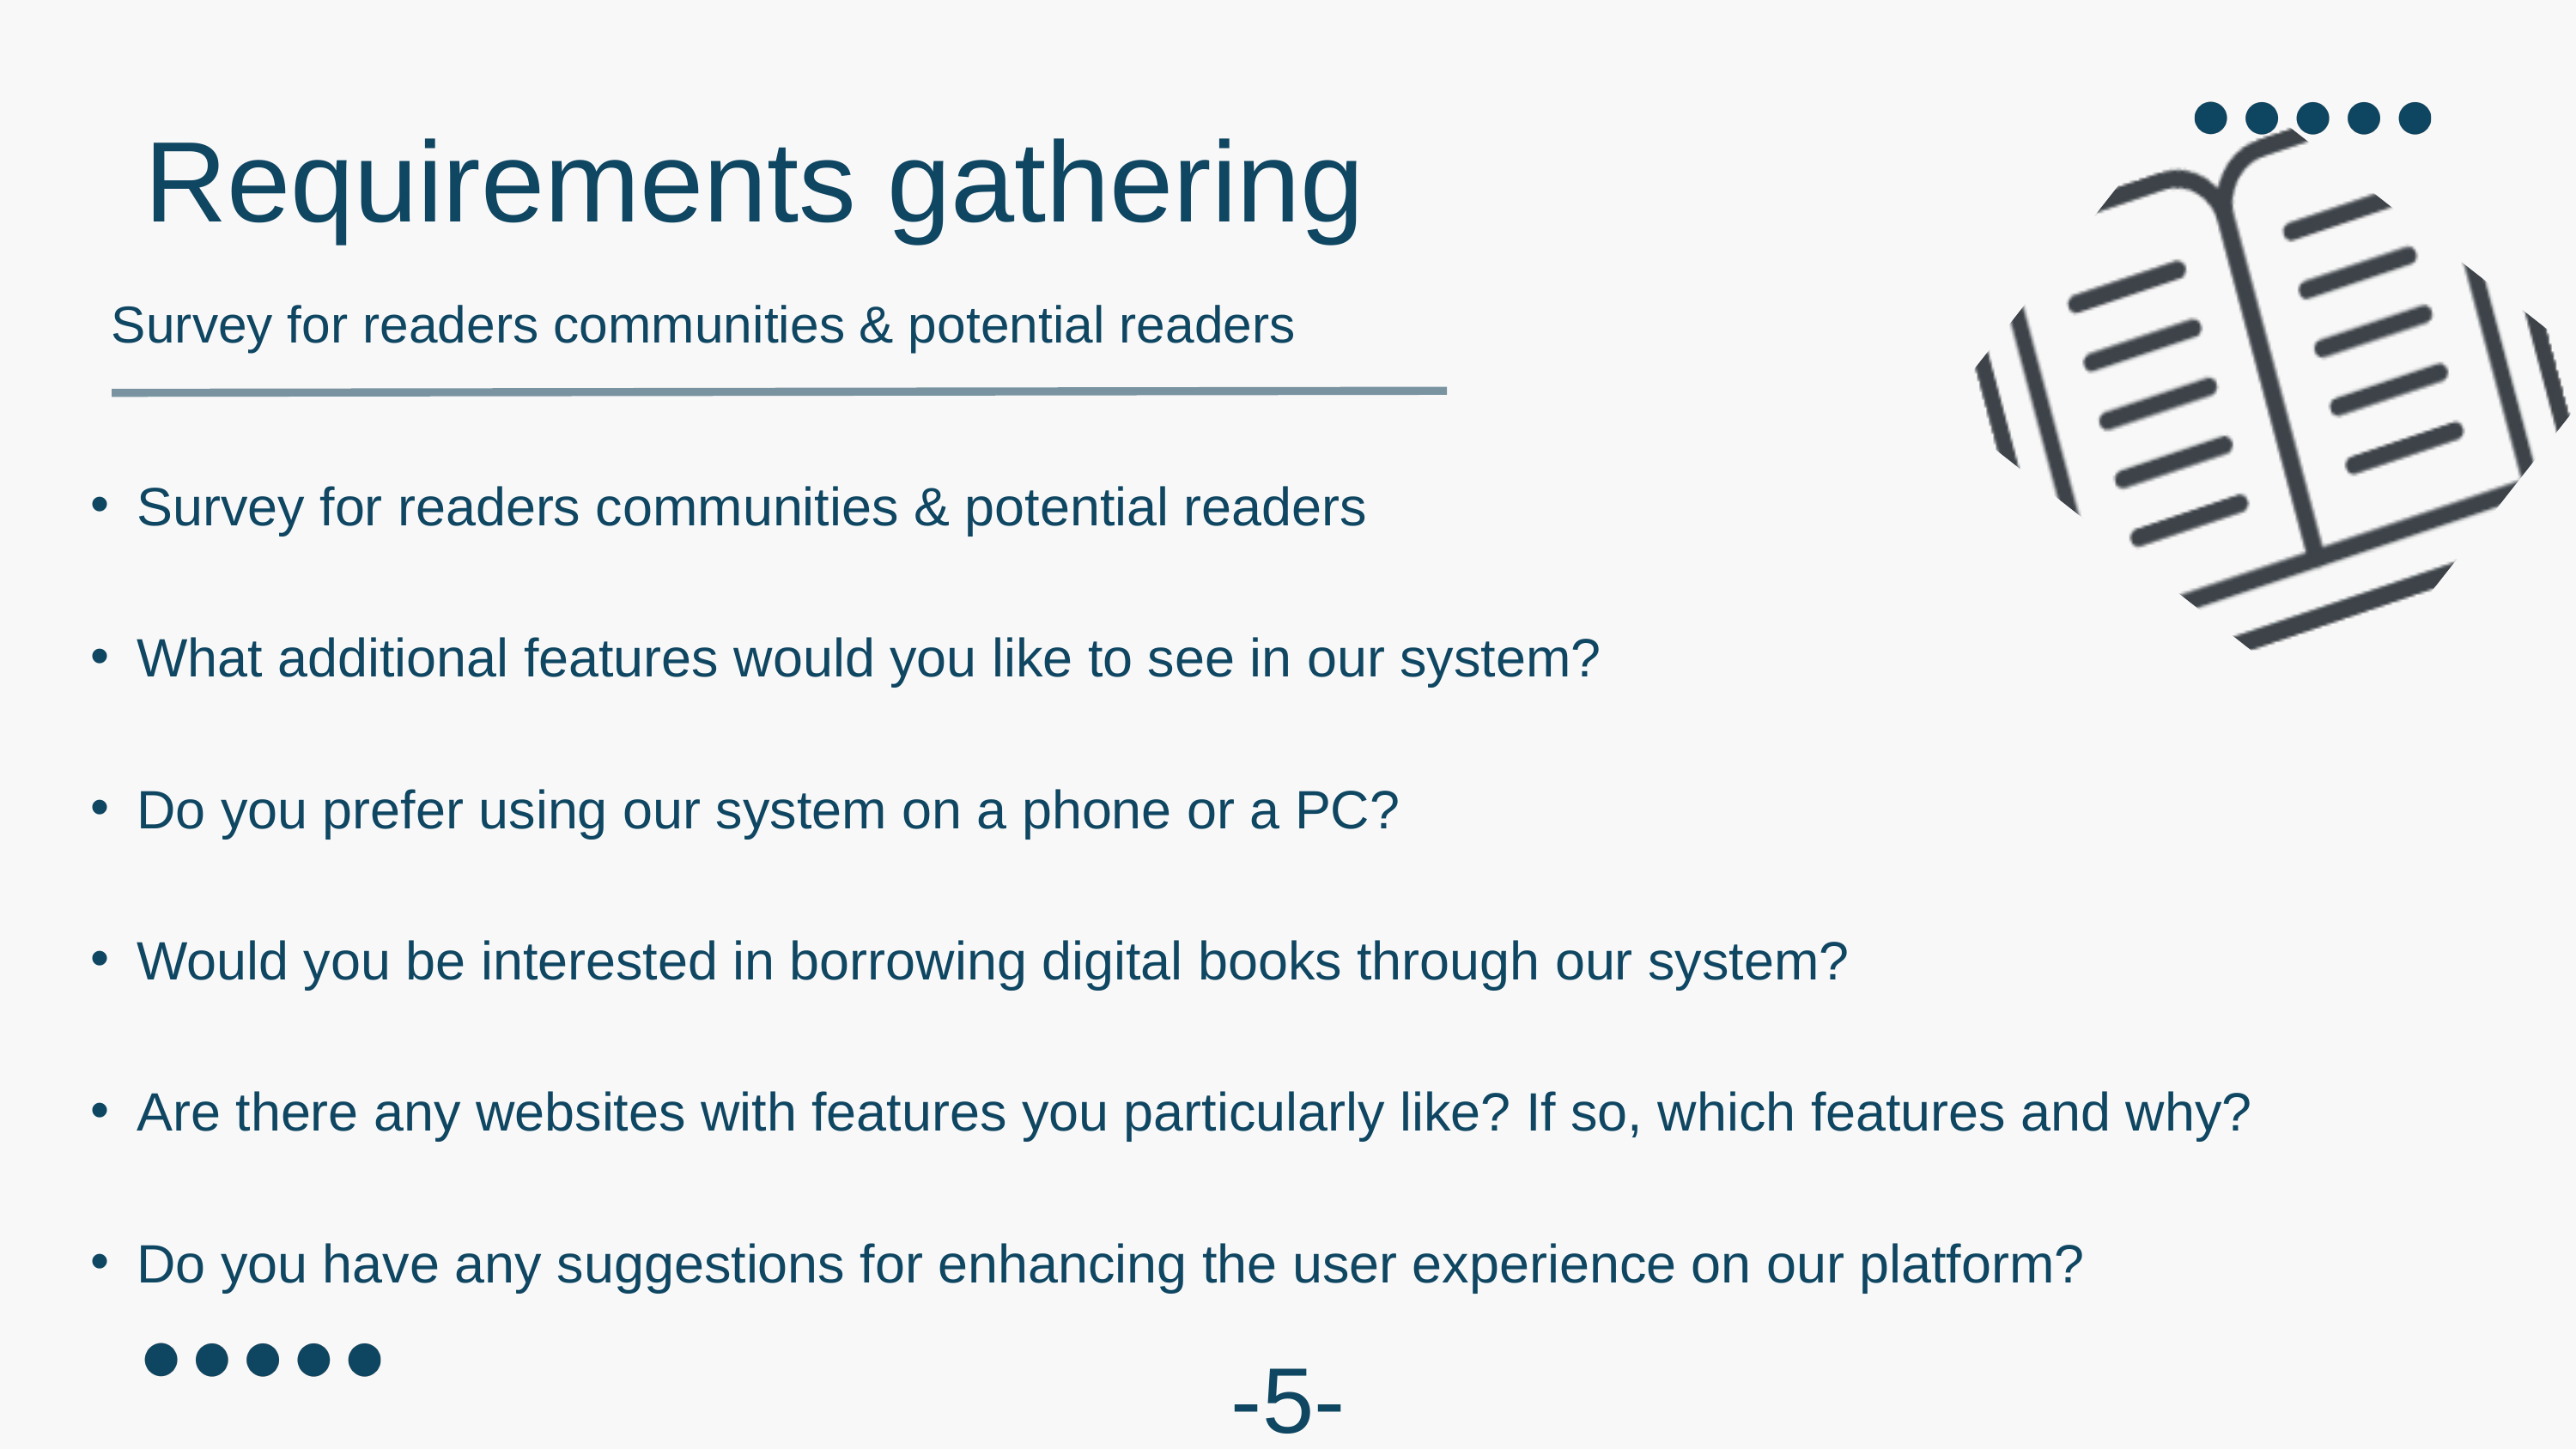

Requirements gathering

Survey for readers communities & potential readers

Survey for readers communities & potential readers

What additional features would you like to see in our system?

Do you prefer using our system on a phone or a PC?

Would you be interested in borrowing digital books through our system?

Are there any websites with features you particularly like? If so, which features and why?

Do you have any suggestions for enhancing the user experience on our platform?
-5-